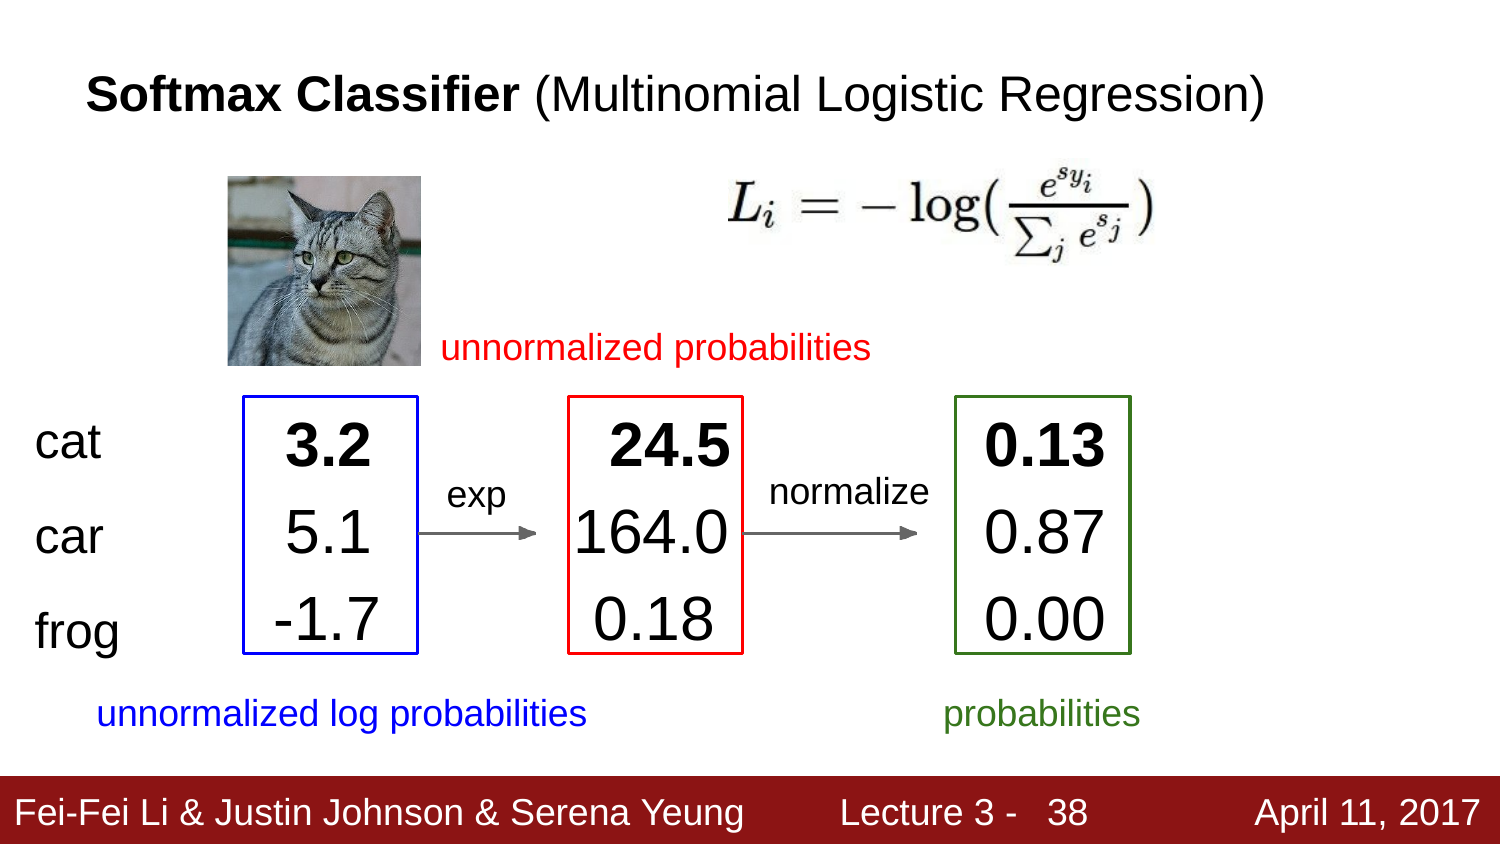

# Softmax Classifier (Multinomial Logistic Regression)

unnormalized probabilities
cat  car  frog
3.2
5.1
-1.7
24.5
164.0
0.18
0.13
0.87
0.00
normalize
exp

unnormalized log probabilities
probabilities
38
Fei-Fei Li & Justin Johnson & Serena Yeung
Lecture 3 -
April 11, 2017